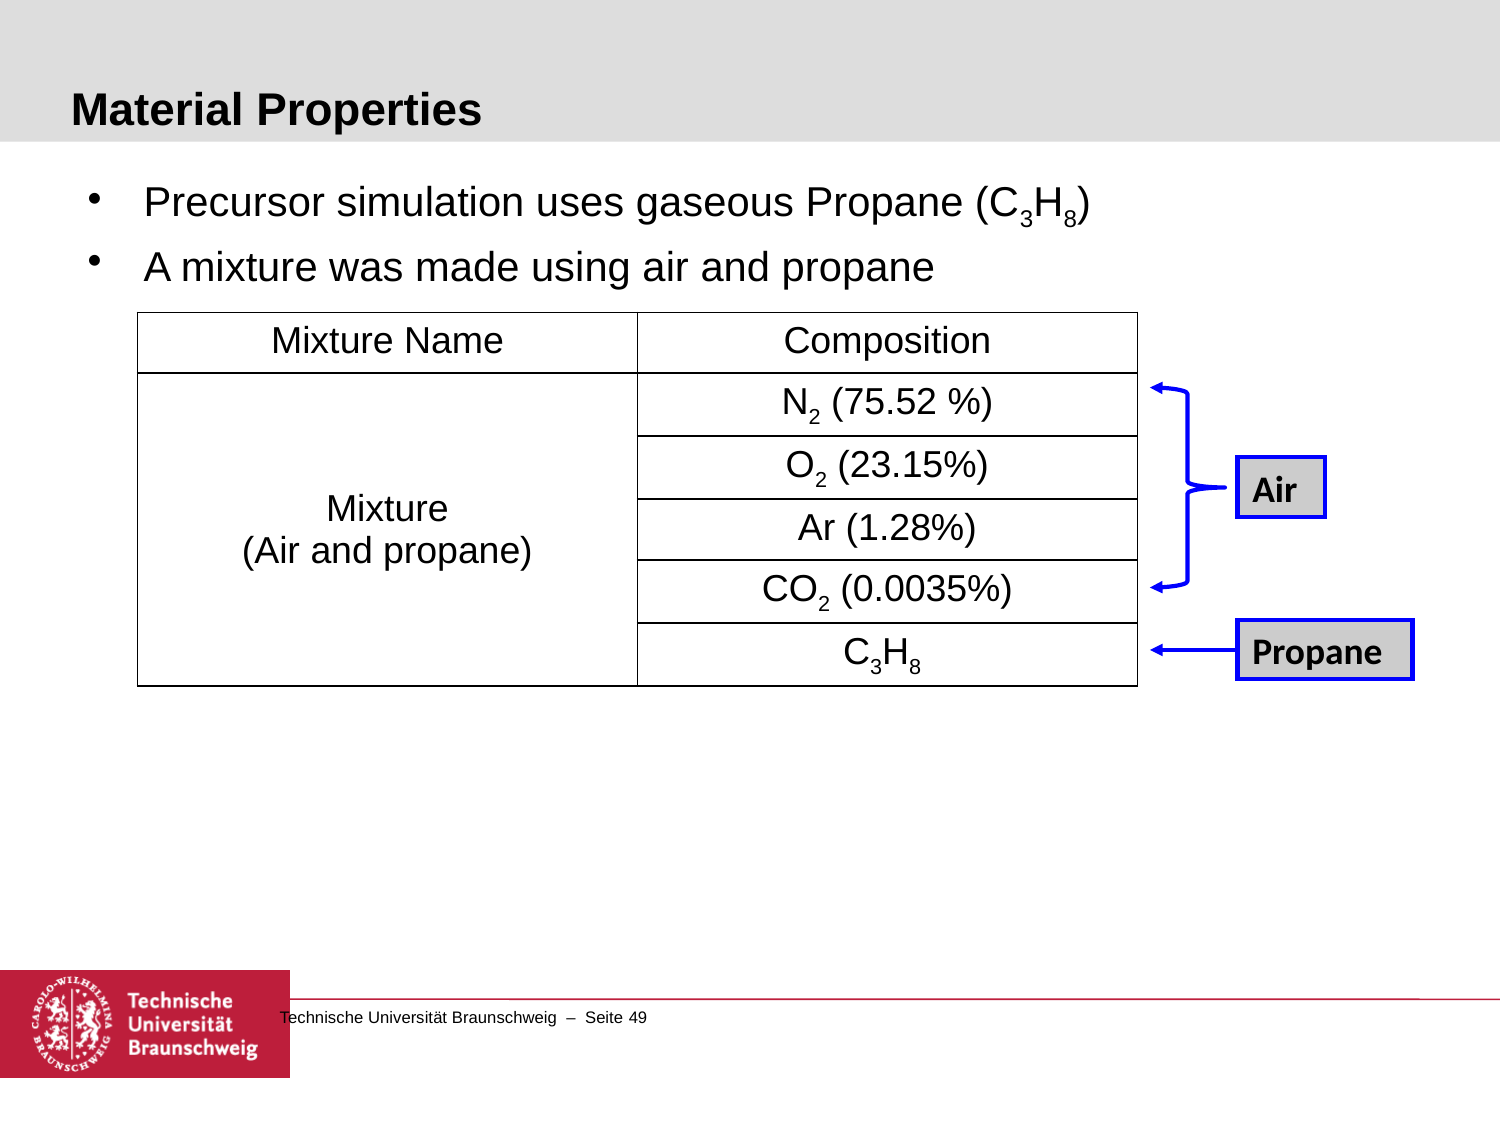

# Material Properties
Precursor simulation uses gaseous Propane (C3H8)
A mixture was made using air and propane

| Mixture Name | Composition |
| --- | --- |
| Mixture (Air and propane) | N2 (75.52 %) |
|  | O2 (23.15%) |
|  | Ar (1.28%) |
|  | CO2 (0.0035%) |
|  | C3H8 |

Air
Propane